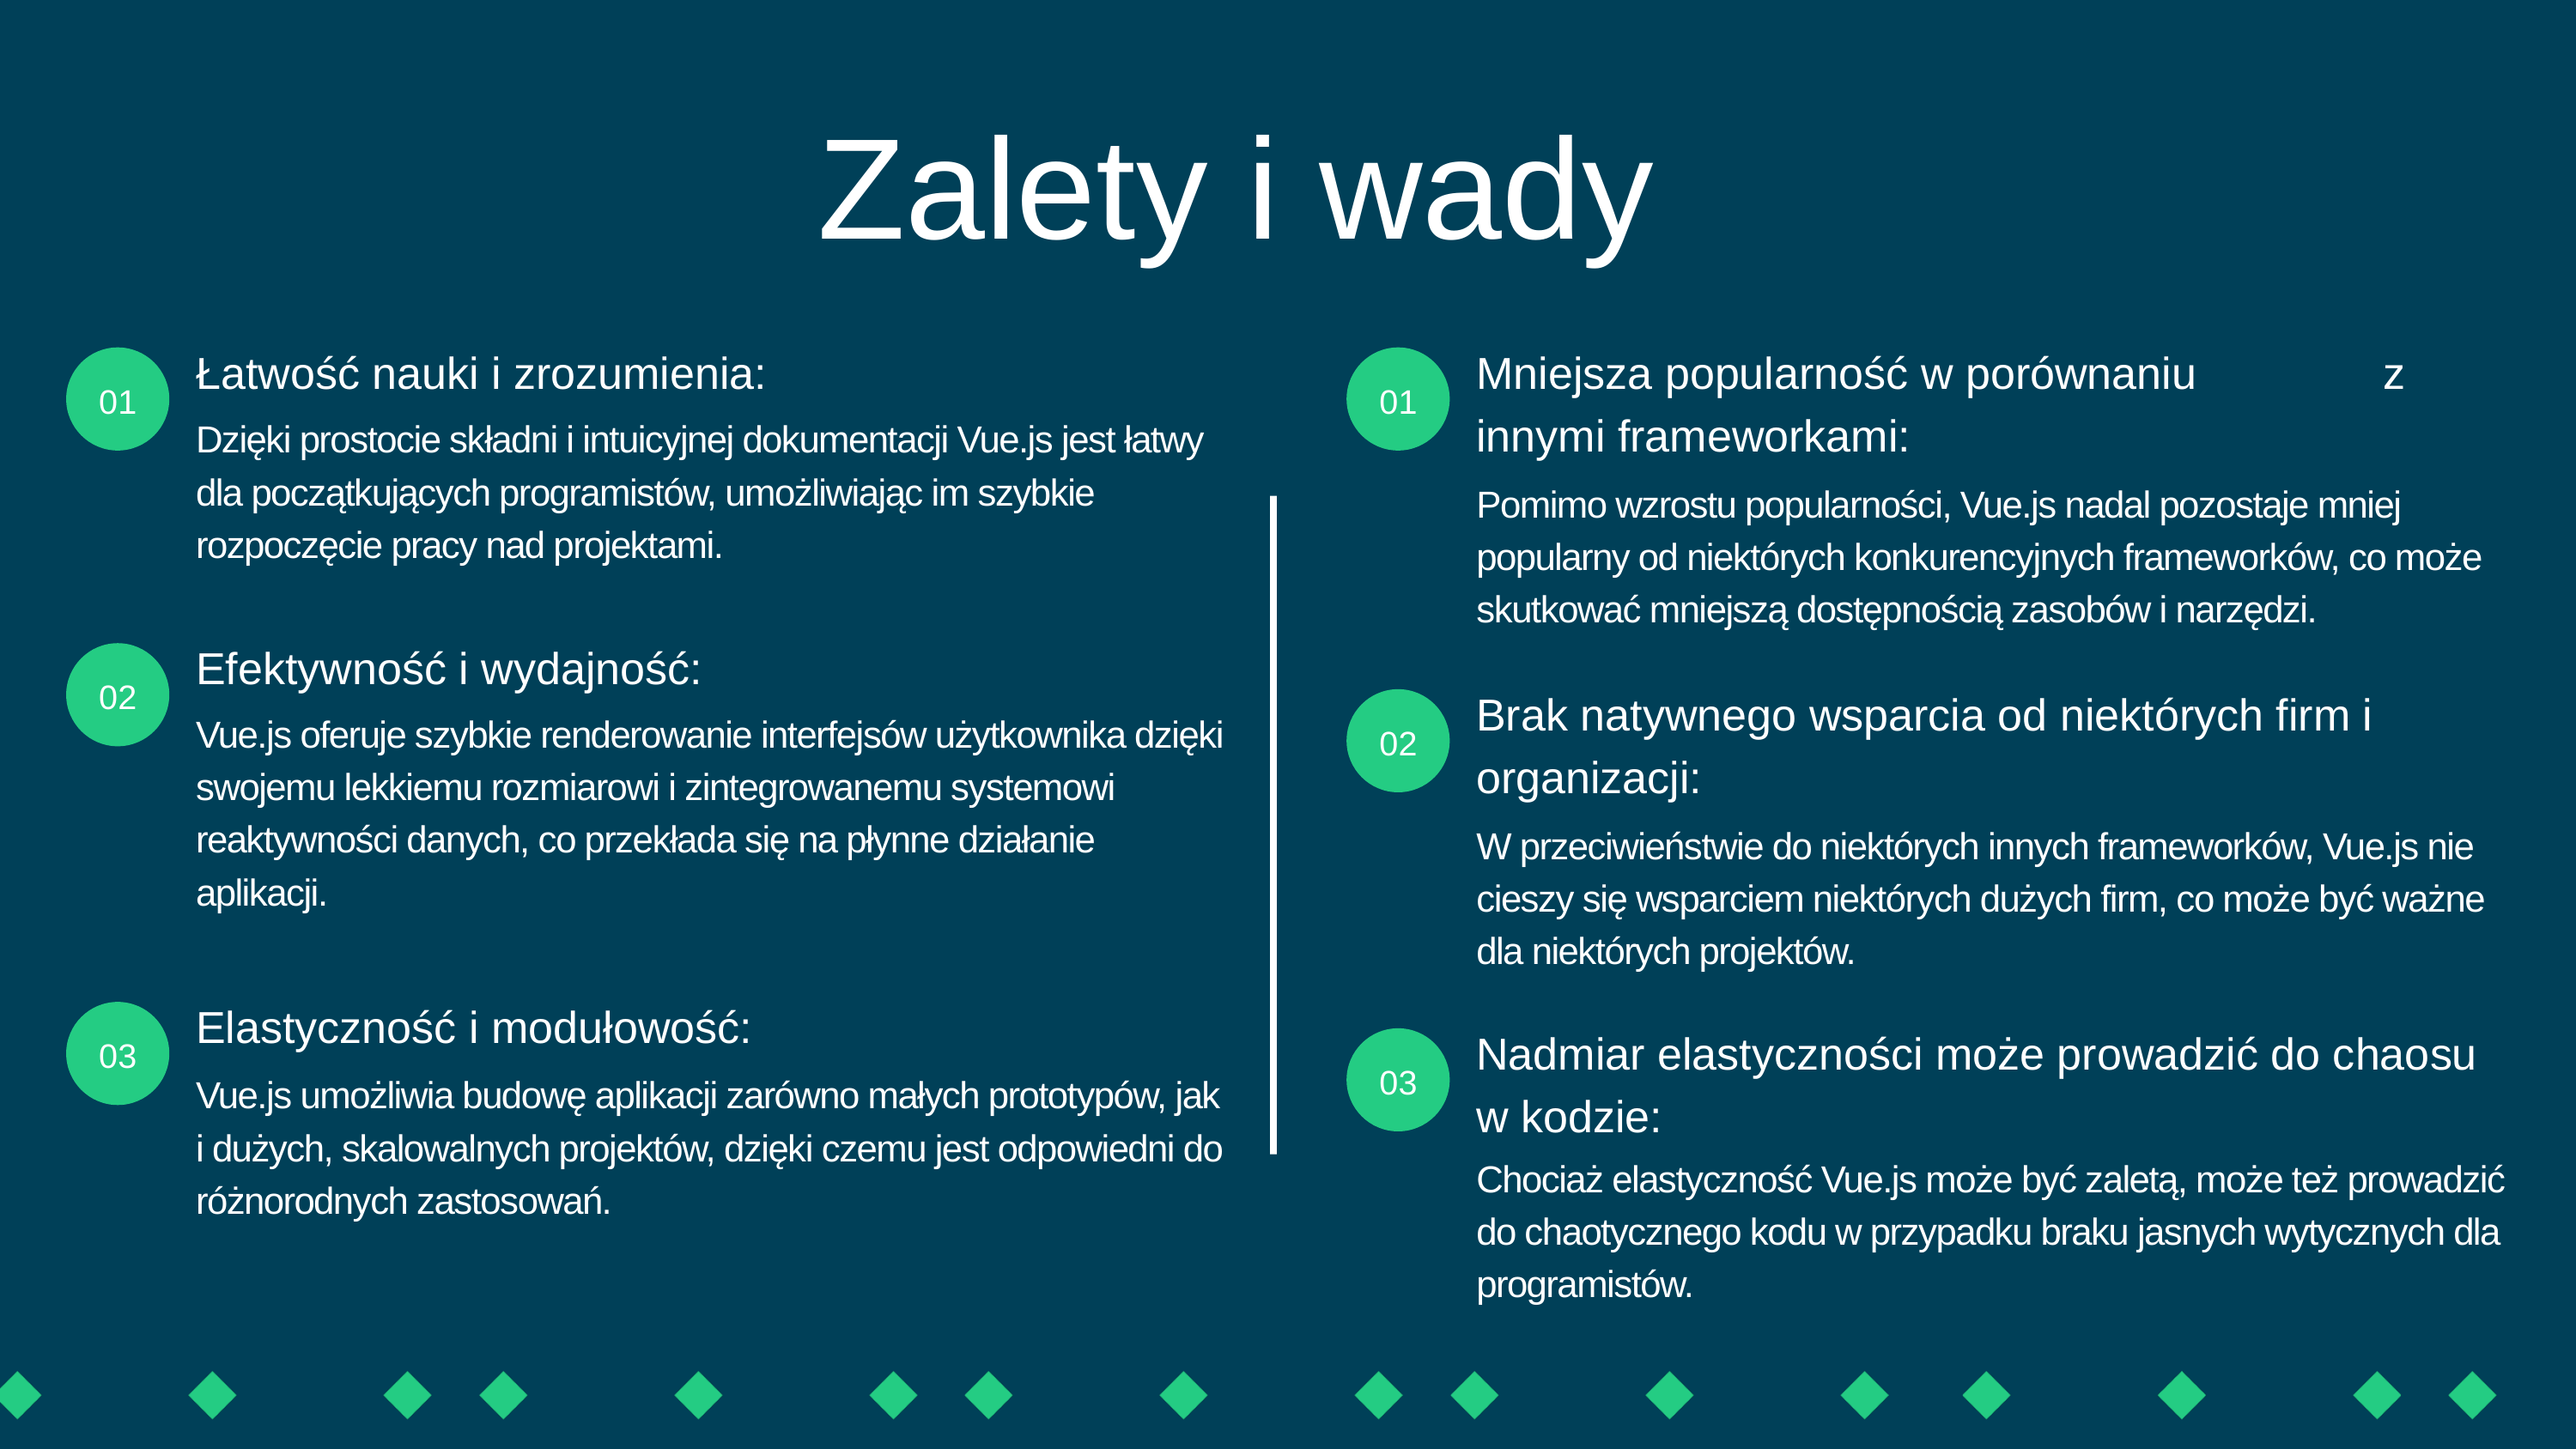

Zalety i wady
Łatwość nauki i zrozumienia:
Mniejsza popularność w porównaniu               z innymi frameworkami:

01

01
Dzięki prostocie składni i intuicyjnej dokumentacji Vue.js jest łatwy dla początkujących programistów, umożliwiając im szybkie rozpoczęcie pracy nad projektami.
Pomimo wzrostu popularności, Vue.js nadal pozostaje mniej popularny od niektórych konkurencyjnych frameworków, co może skutkować mniejszą dostępnością zasobów i narzędzi.

Efektywność i wydajność:

02
Brak natywnego wsparcia od niektórych firm i organizacji:

02
Vue.js oferuje szybkie renderowanie interfejsów użytkownika dzięki swojemu lekkiemu rozmiarowi i zintegrowanemu systemowi reaktywności danych, co przekłada się na płynne działanie aplikacji.
W przeciwieństwie do niektórych innych frameworków, Vue.js nie cieszy się wsparciem niektórych dużych firm, co może być ważne dla niektórych projektów.
Elastyczność i modułowość:

03
Nadmiar elastyczności może prowadzić do chaosu w kodzie:

03
Vue.js umożliwia budowę aplikacji zarówno małych prototypów, jak i dużych, skalowalnych projektów, dzięki czemu jest odpowiedni do różnorodnych zastosowań.
Chociaż elastyczność Vue.js może być zaletą, może też prowadzić do chaotycznego kodu w przypadku braku jasnych wytycznych dla programistów.